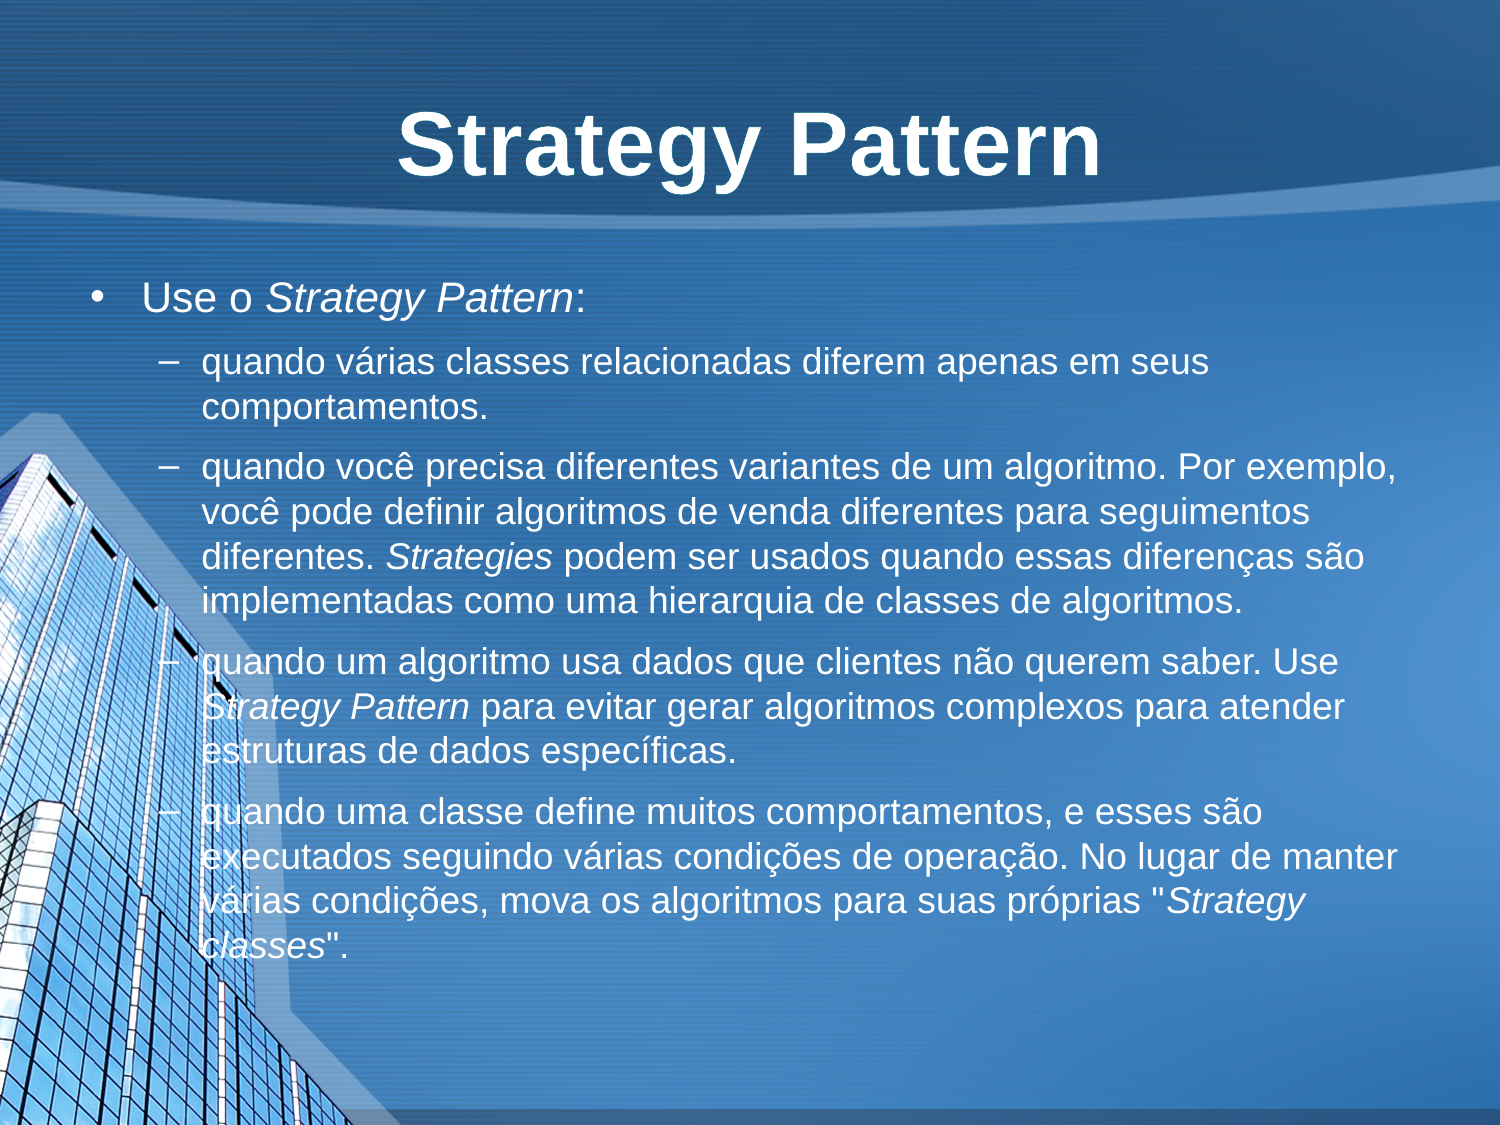

# Strategy Pattern
Use o Strategy Pattern:
quando várias classes relacionadas diferem apenas em seus comportamentos.
quando você precisa diferentes variantes de um algoritmo. Por exemplo, você pode definir algoritmos de venda diferentes para seguimentos diferentes. Strategies podem ser usados quando essas diferenças são implementadas como uma hierarquia de classes de algoritmos.
quando um algoritmo usa dados que clientes não querem saber. Use Strategy Pattern para evitar gerar algoritmos complexos para atender estruturas de dados específicas.
quando uma classe define muitos comportamentos, e esses são executados seguindo várias condições de operação. No lugar de manter várias condições, mova os algoritmos para suas próprias "Strategy classes".